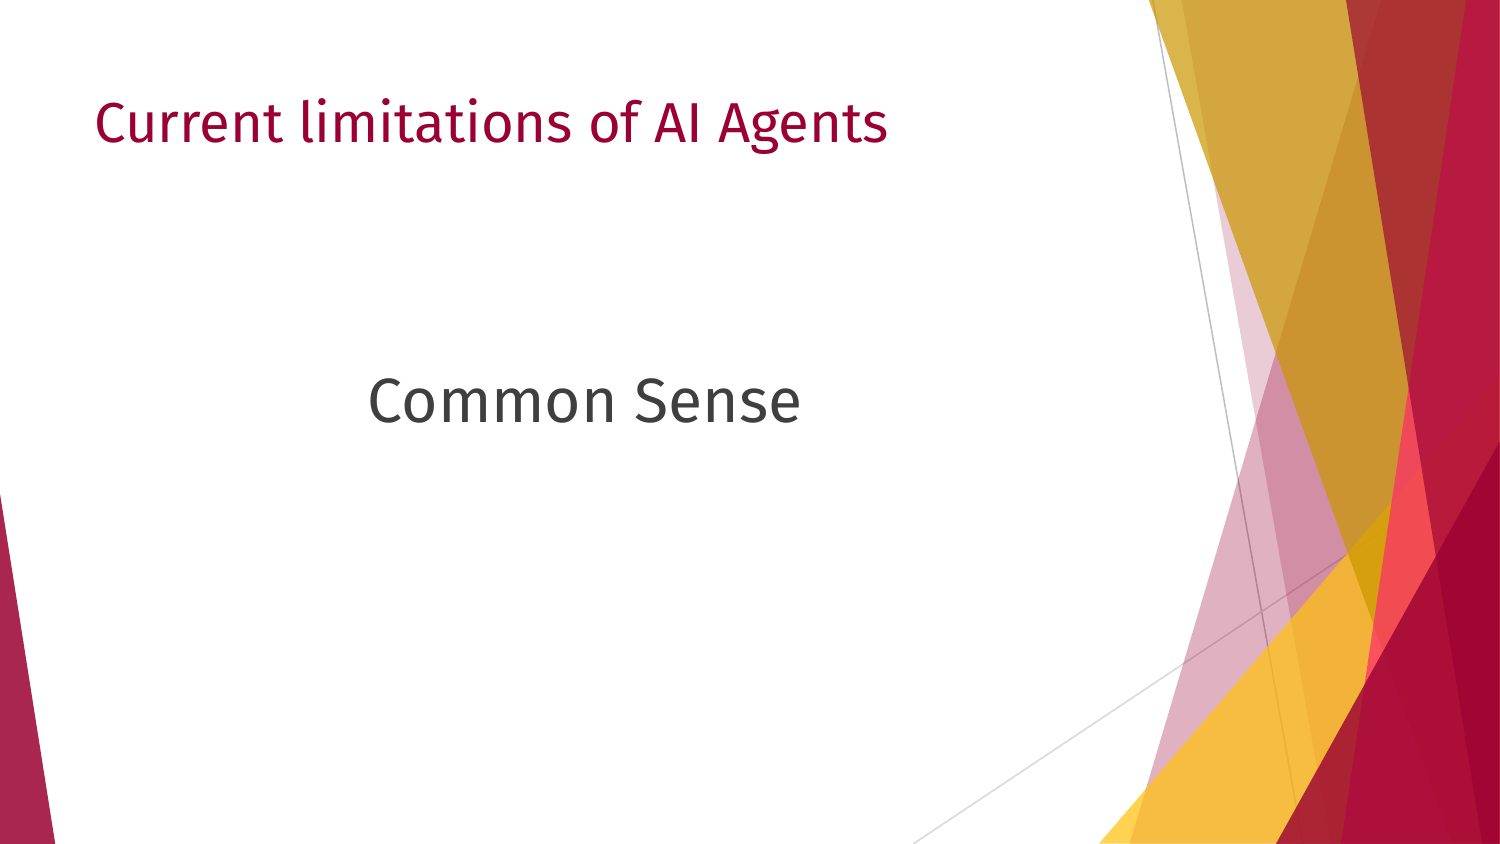

# Current limitations of AI Agents

Common Sense